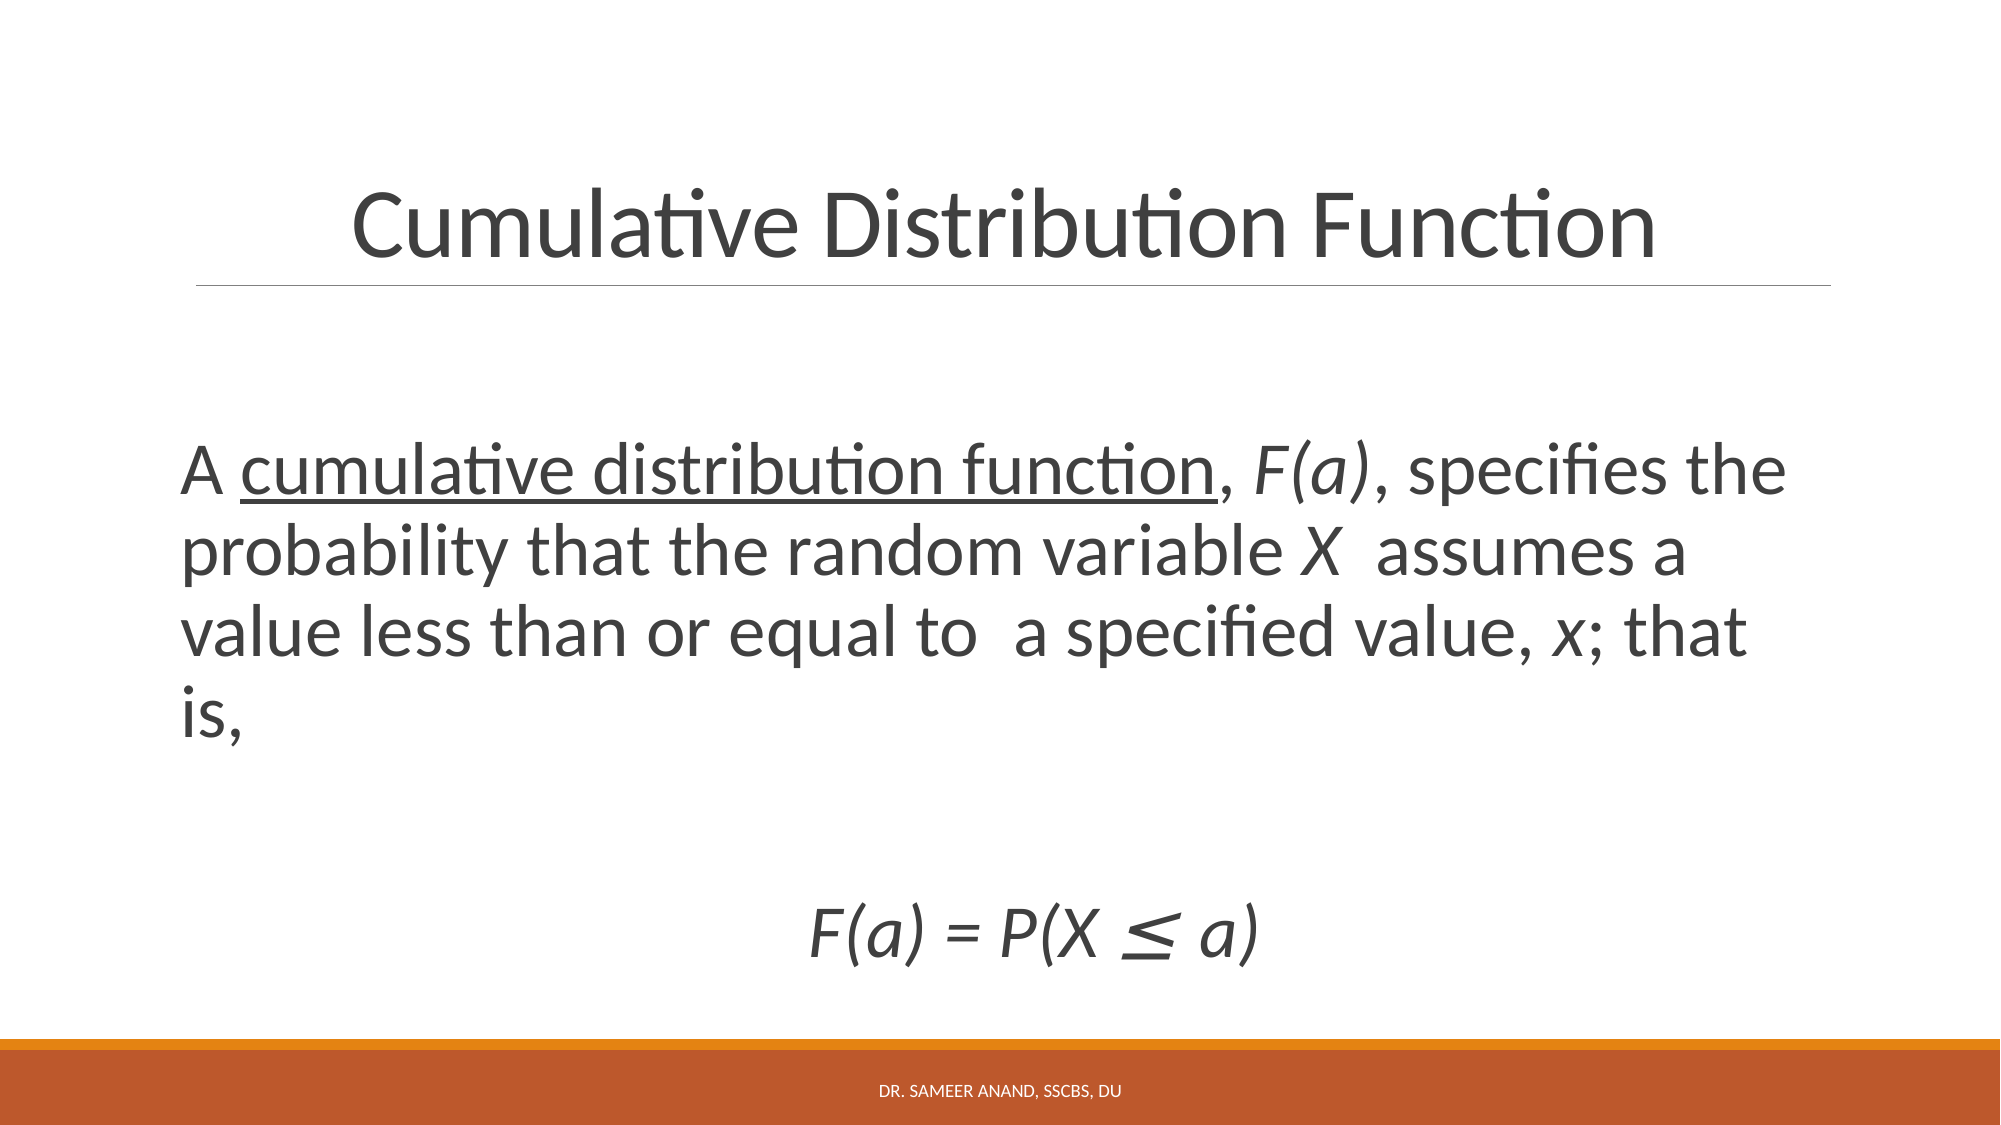

# Cumulative Distribution Function

A cumulative distribution function, F(a), specifies the probability that the random variable X  assumes a value less than or equal to  a specified value, x; that is,

                                     F(a) = P(X ≤ a)

Dr. Sameer Anand, SSCBS, DU